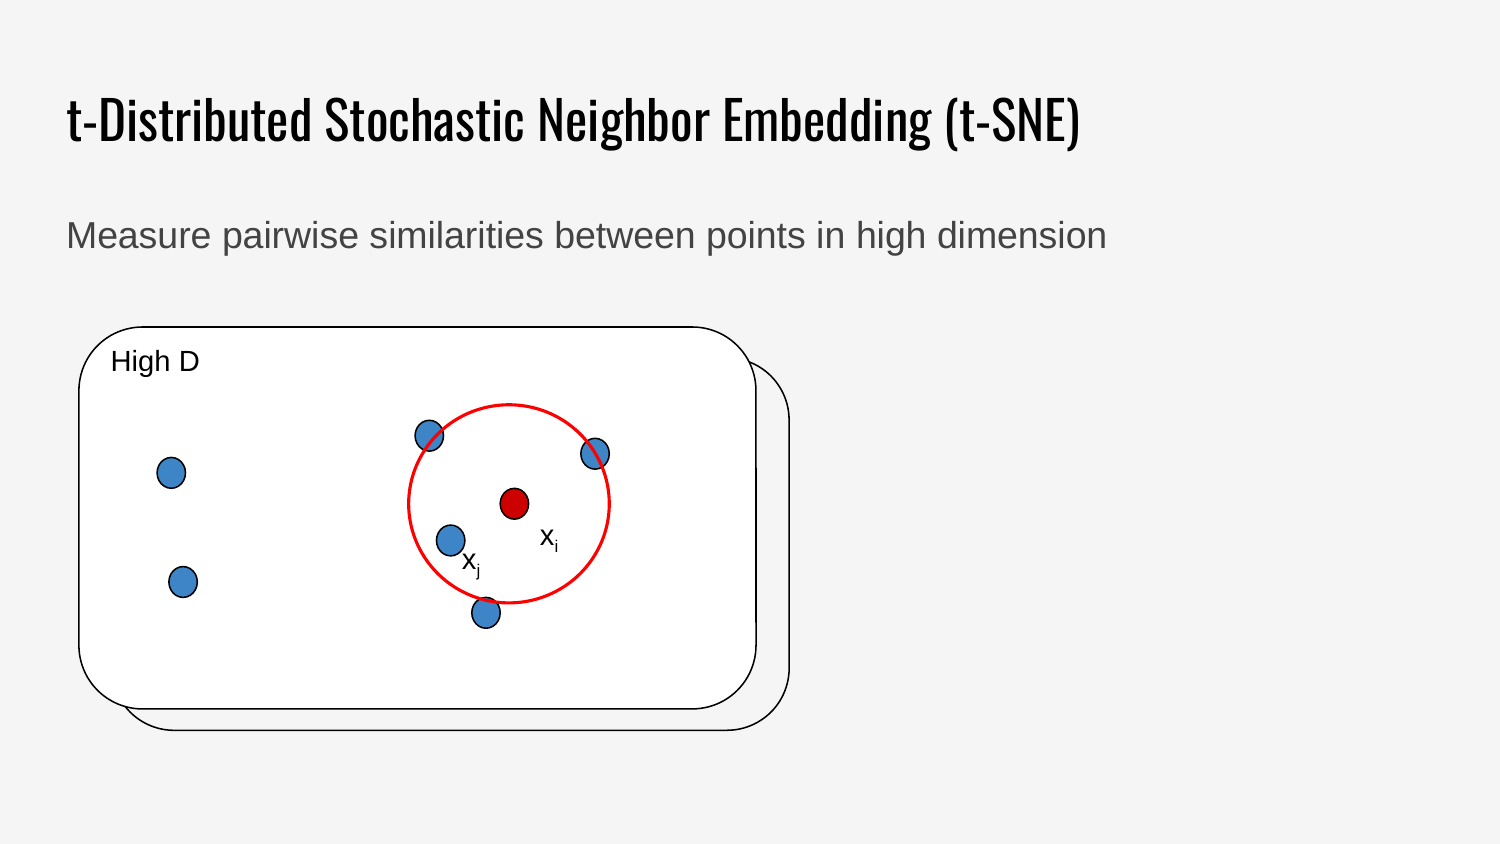

# t-Distributed Stochastic Neighbor Embedding (t-SNE)
Measure pairwise similarities between points in high dimension

High D

xi

xj